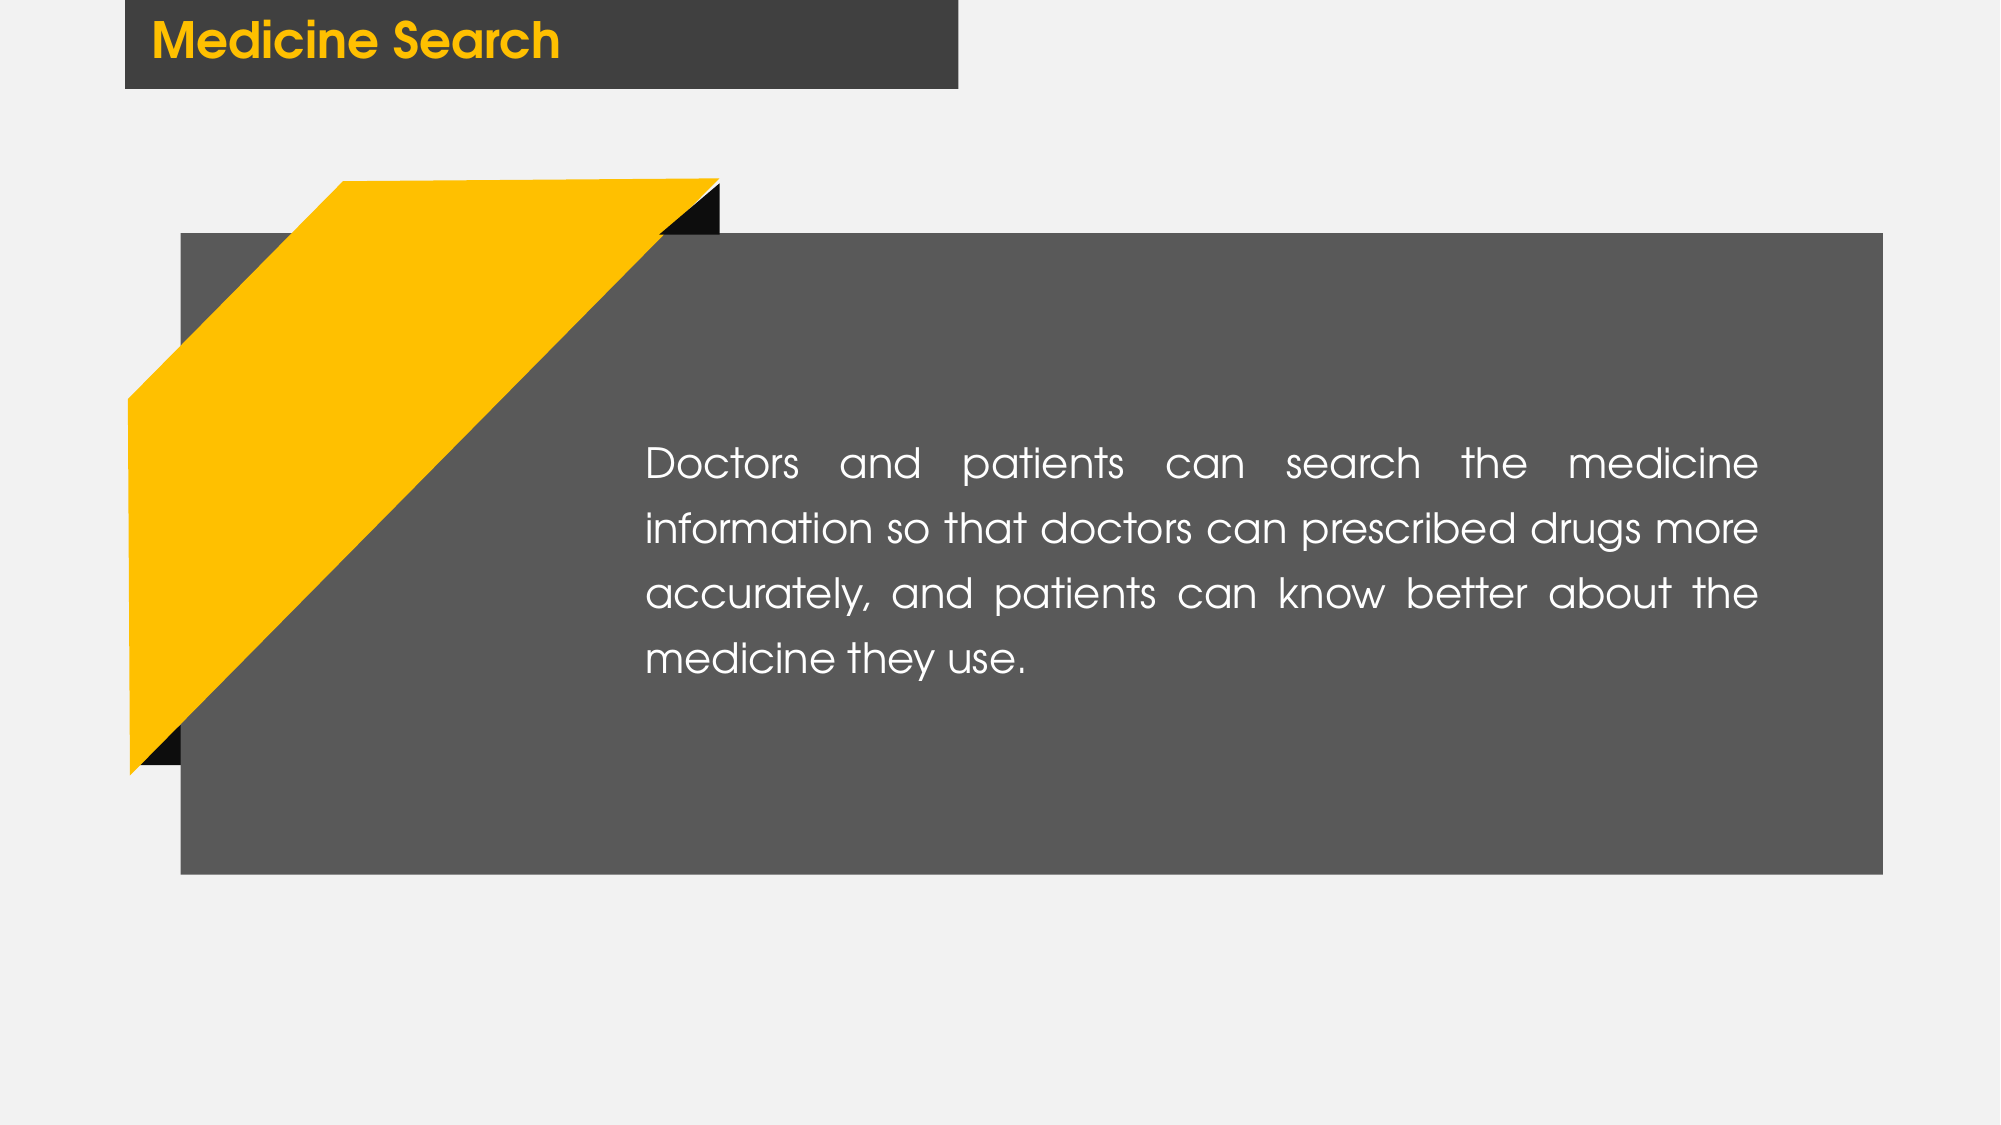

Doctors and patients can search the medicine information so that doctors can prescribed drugs more accurately, and patients can know better about the medicine they use.
Medicine Search